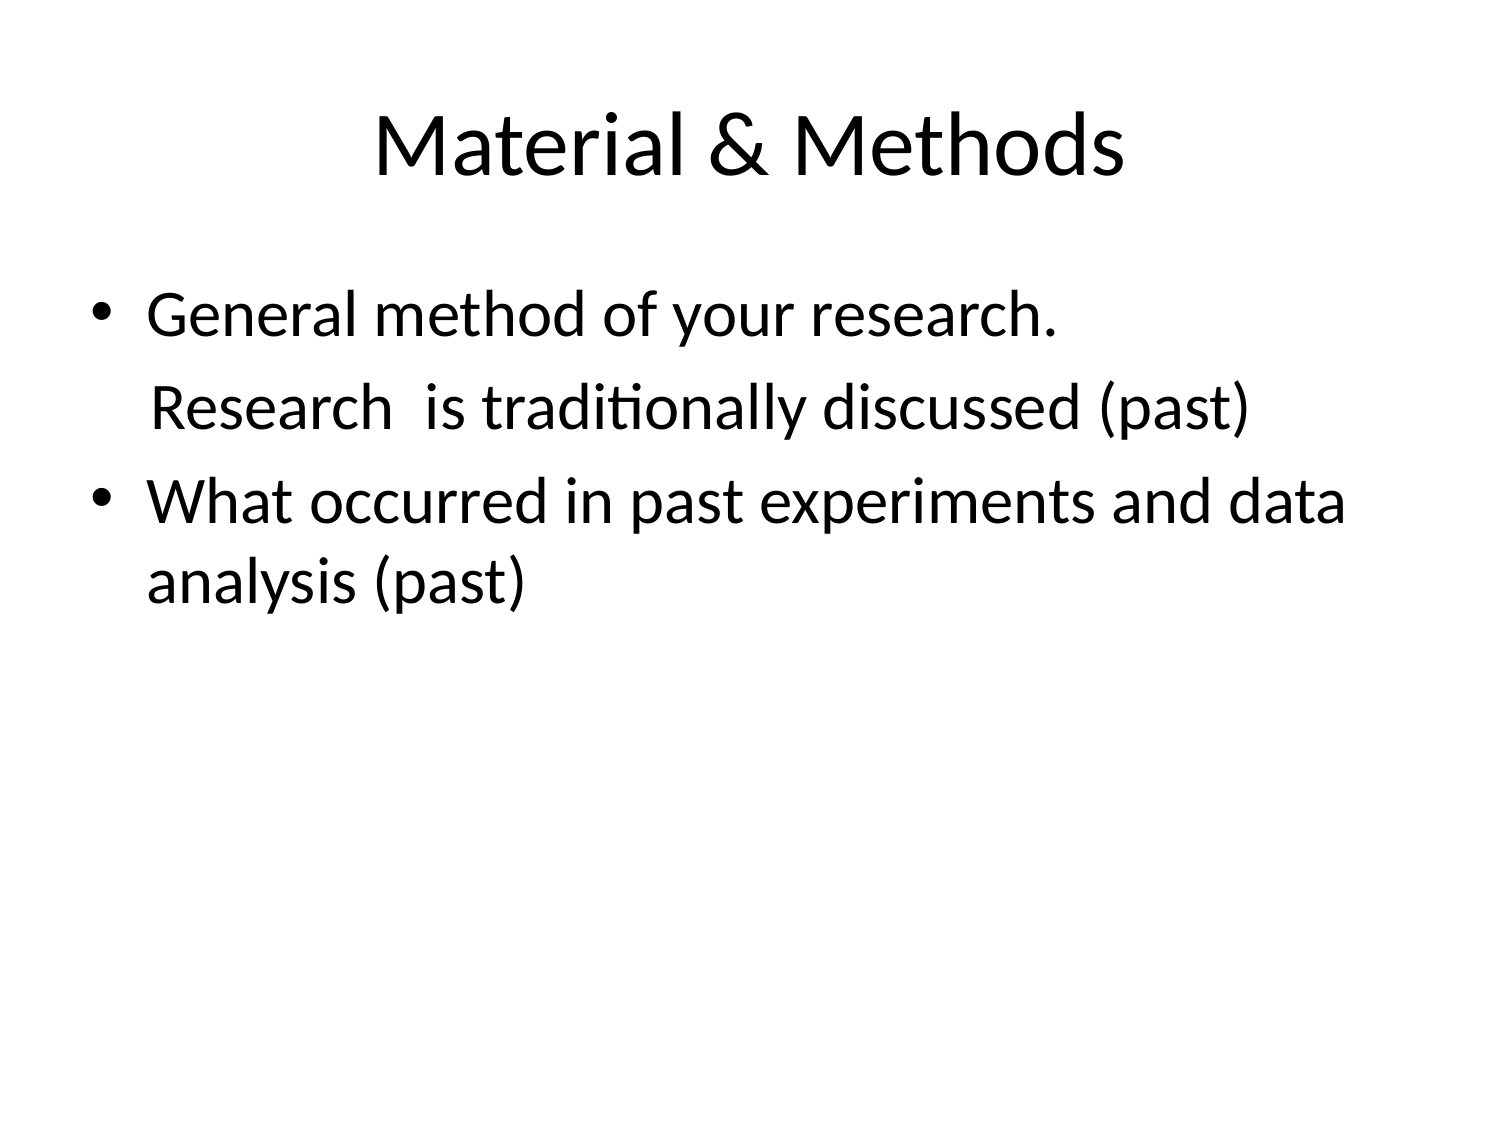

# Material & Methods
General method of your research.
    Research  is traditionally discussed (past)
What occurred in past experiments and data analysis (past)